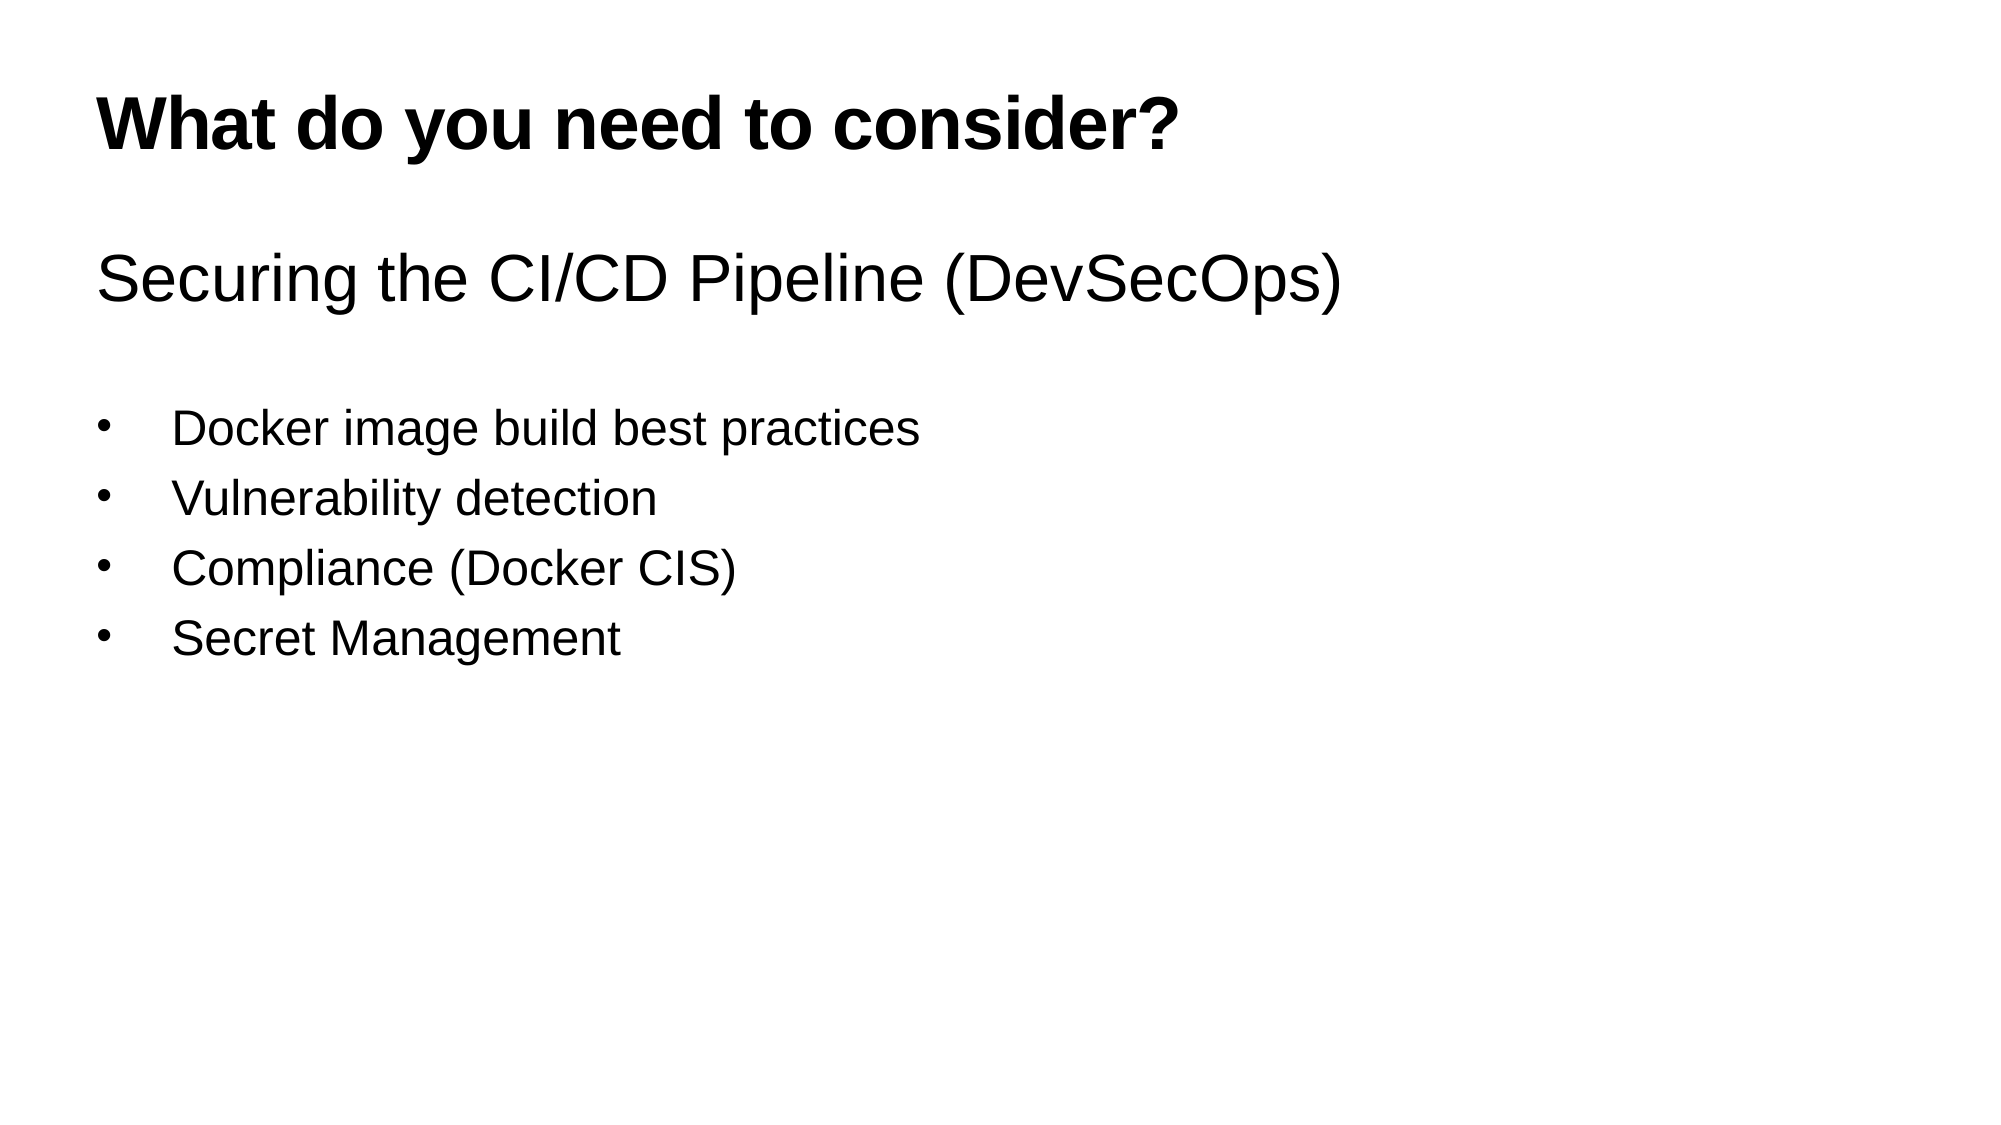

# What do you need to consider?
Securing the CI/CD Pipeline (DevSecOps)

Docker image build best practices
Vulnerability detection
Compliance (Docker CIS)
Secret Management